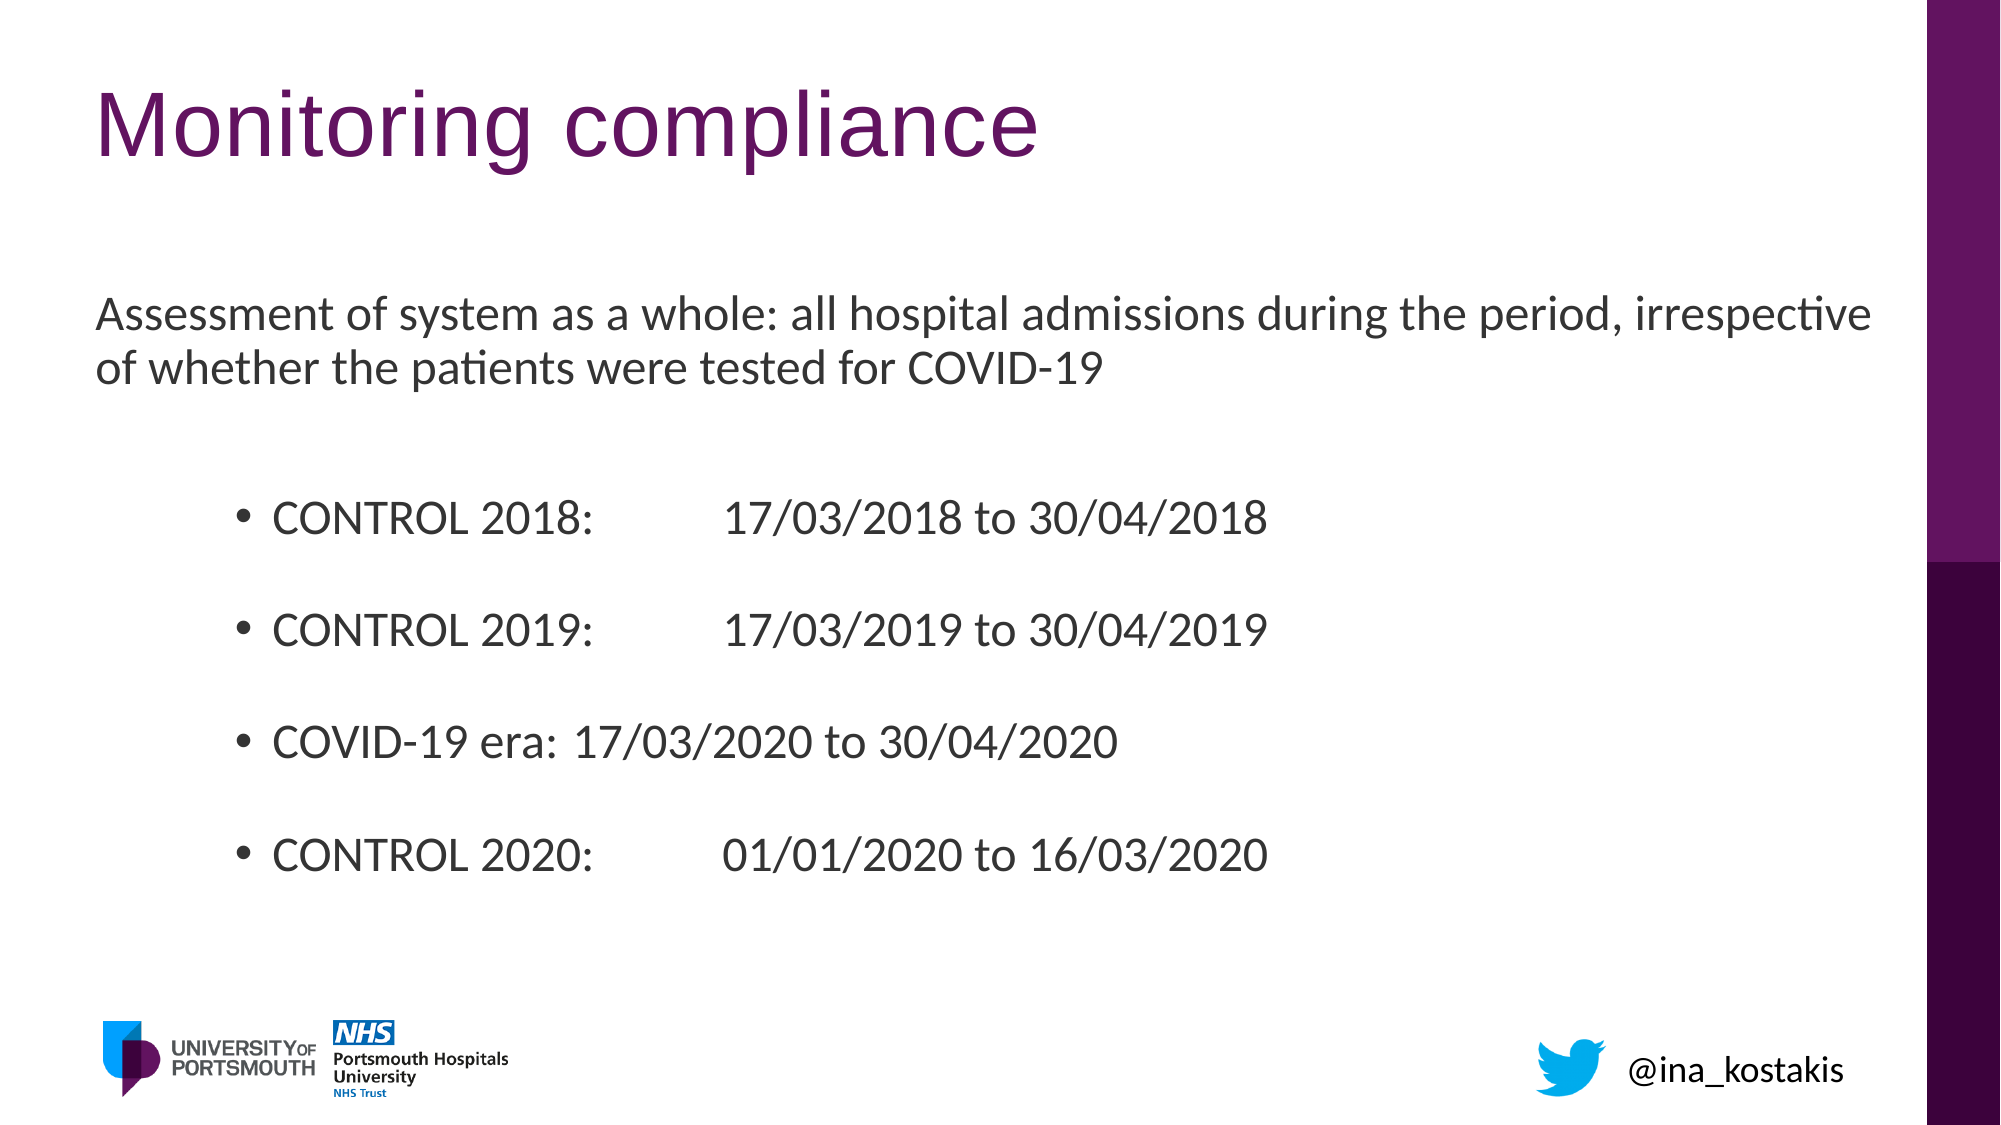

# Monitoring compliance
Assessment of system as a whole: all hospital admissions during the period, irrespective of whether the patients were tested for COVID-19

CONTROL 2018: 	17/03/2018 to 30/04/2018
CONTROL 2019:	17/03/2019 to 30/04/2019
COVID-19 era:	17/03/2020 to 30/04/2020
CONTROL 2020:	01/01/2020 to 16/03/2020